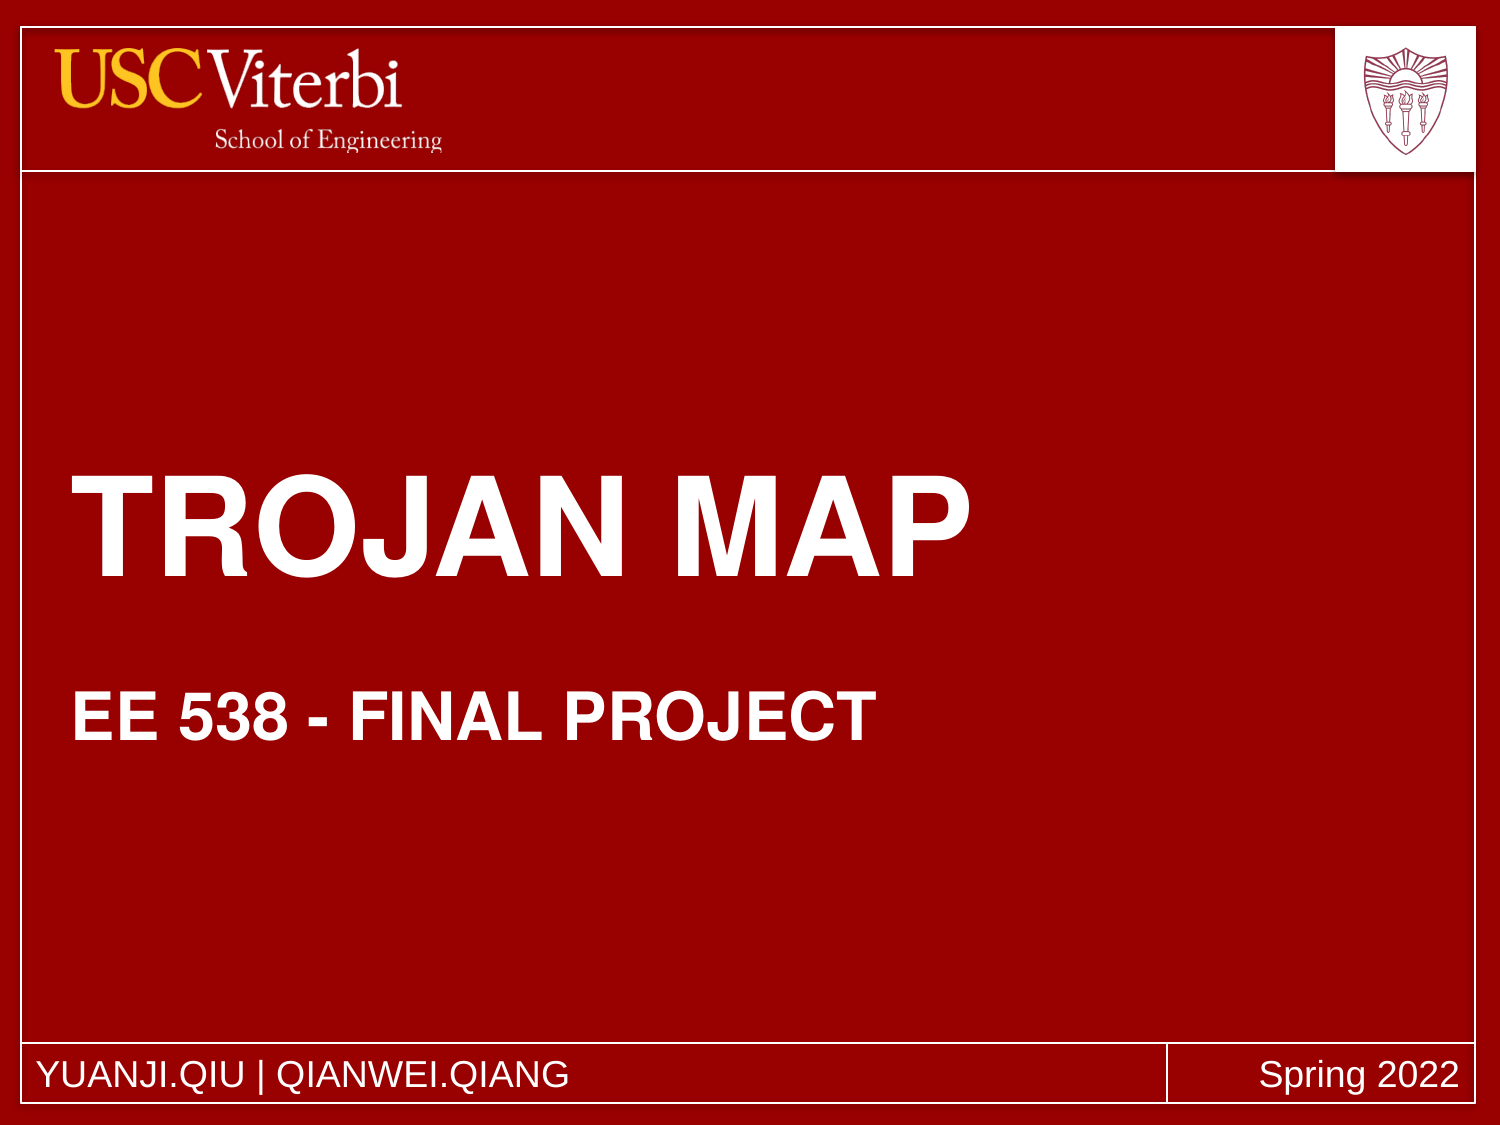

# Trojan Map
EE 538 - Final Project
YuanJi.Qiu | QianWei.Qiang
Spring 2022